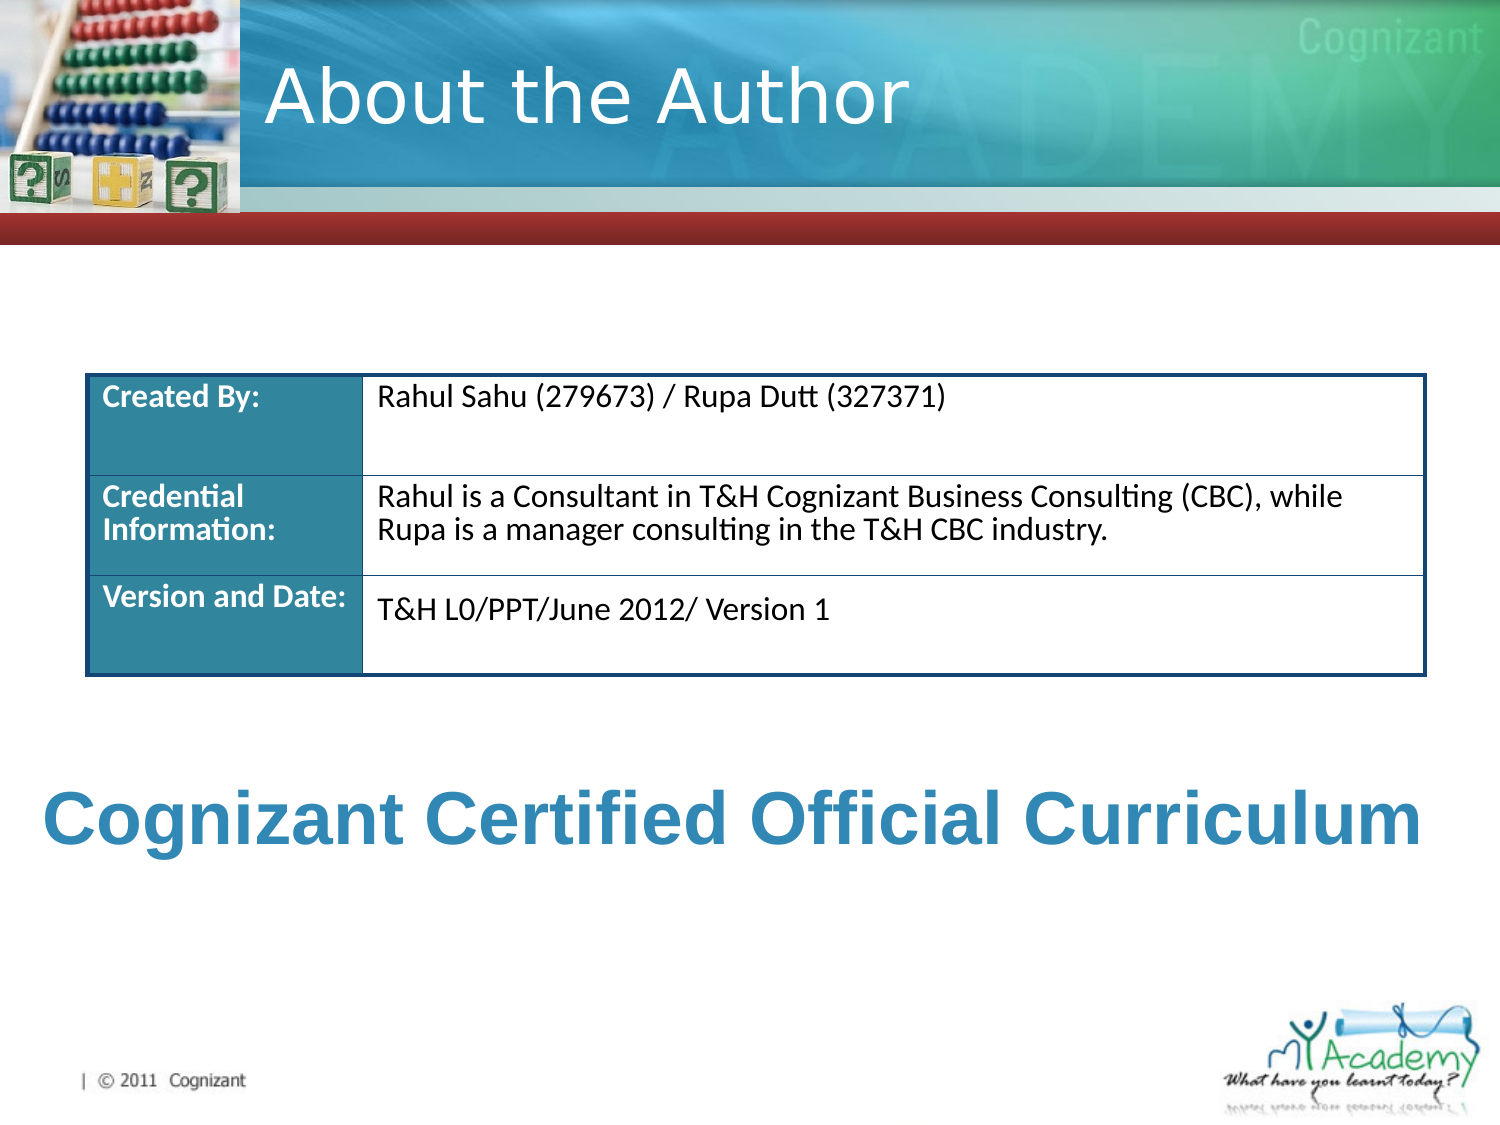

| Rahul Sahu (279673) / Rupa Dutt (327371) |
| --- |
| Rahul is a Consultant in T&H Cognizant Business Consulting (CBC), while Rupa is a manager consulting in the T&H CBC industry. T&H L0/PPT/June 2012/ Version 1 |